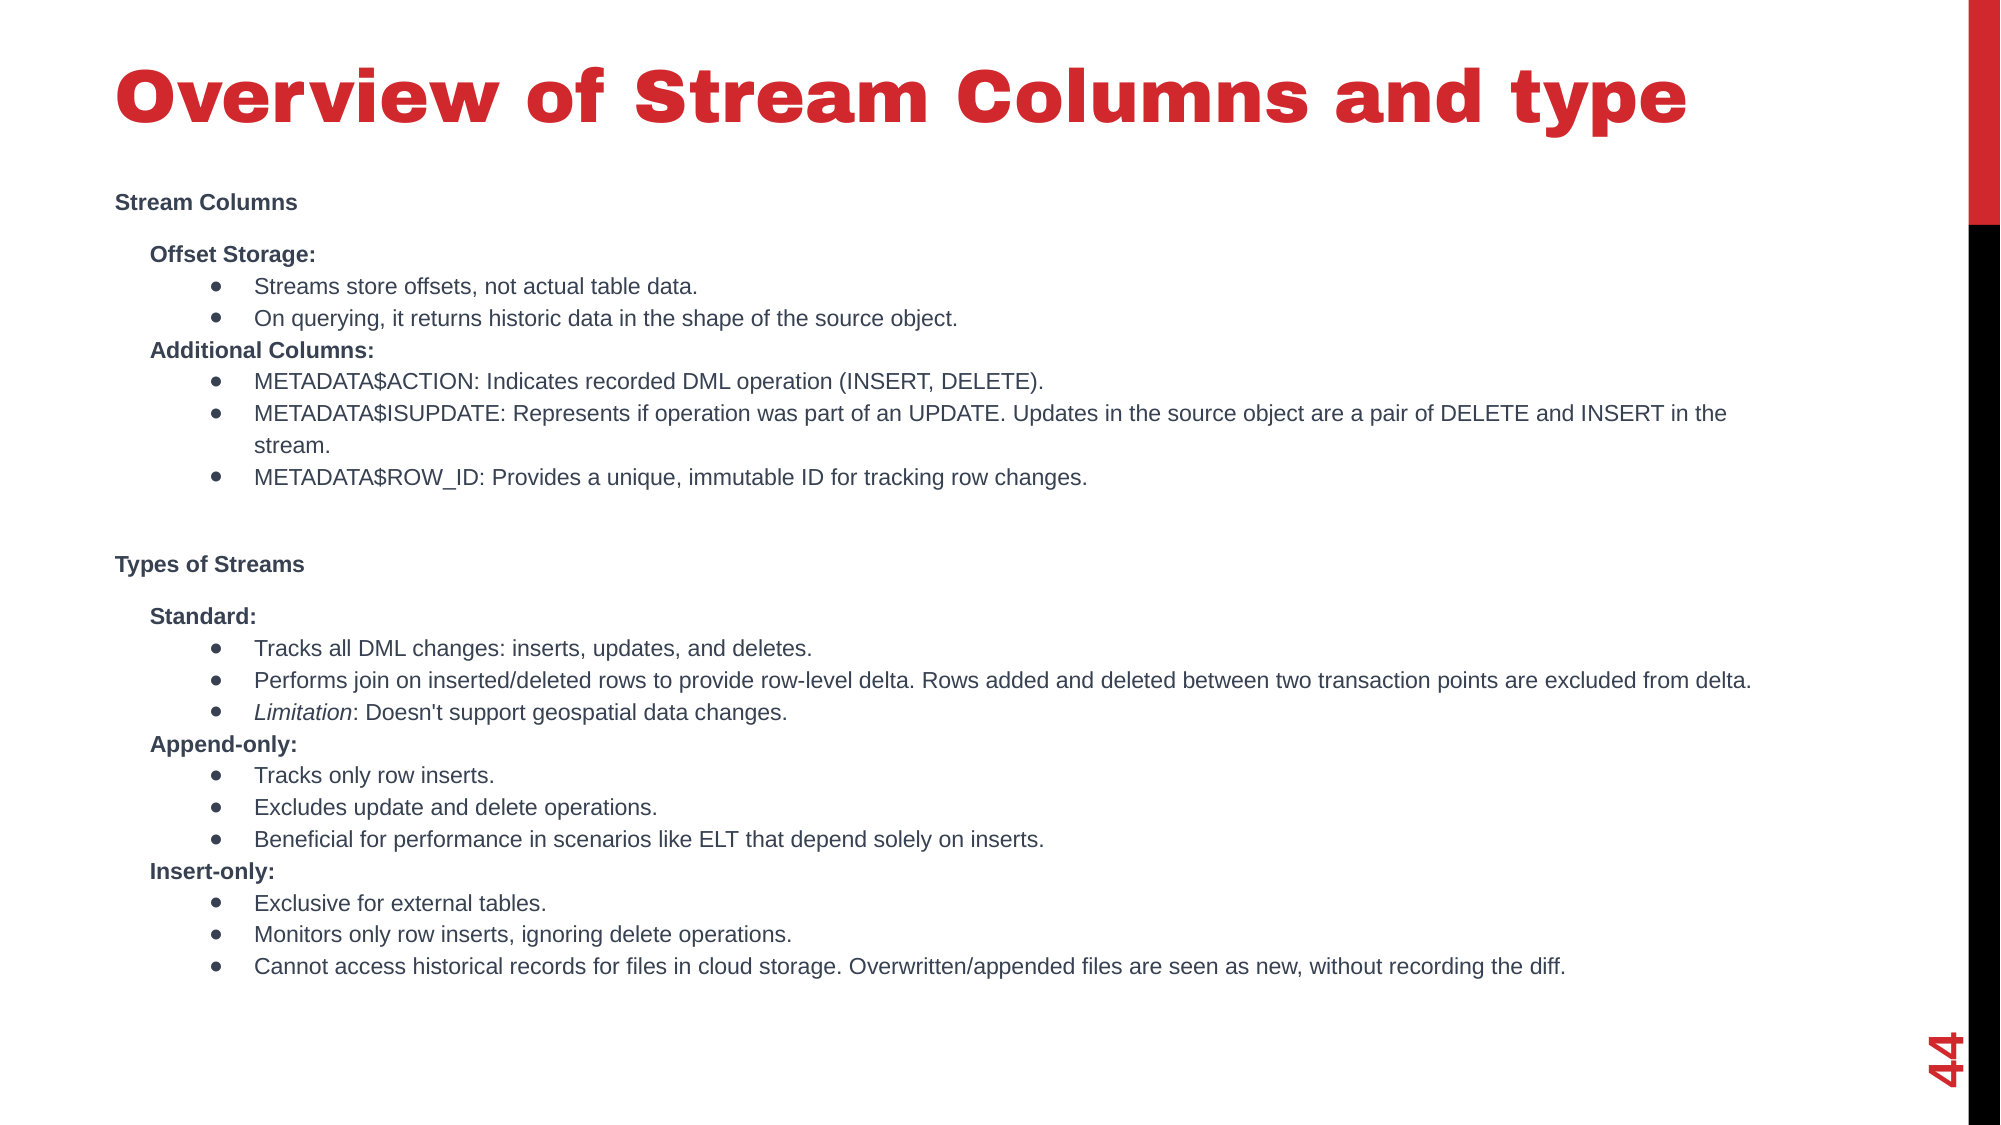

# Overview of Stream Columns and type
Stream Columns
Offset Storage:
Streams store offsets, not actual table data.
On querying, it returns historic data in the shape of the source object.
Additional Columns:
METADATA$ACTION: Indicates recorded DML operation (INSERT, DELETE).
METADATA$ISUPDATE: Represents if operation was part of an UPDATE. Updates in the source object are a pair of DELETE and INSERT in the stream.
METADATA$ROW_ID: Provides a unique, immutable ID for tracking row changes.

Types of Streams
Standard:
Tracks all DML changes: inserts, updates, and deletes.
Performs join on inserted/deleted rows to provide row-level delta. Rows added and deleted between two transaction points are excluded from delta.
Limitation: Doesn't support geospatial data changes.
Append-only:
Tracks only row inserts.
Excludes update and delete operations.
Beneficial for performance in scenarios like ELT that depend solely on inserts.
Insert-only:
Exclusive for external tables.
Monitors only row inserts, ignoring delete operations.
Cannot access historical records for files in cloud storage. Overwritten/appended files are seen as new, without recording the diff.

44